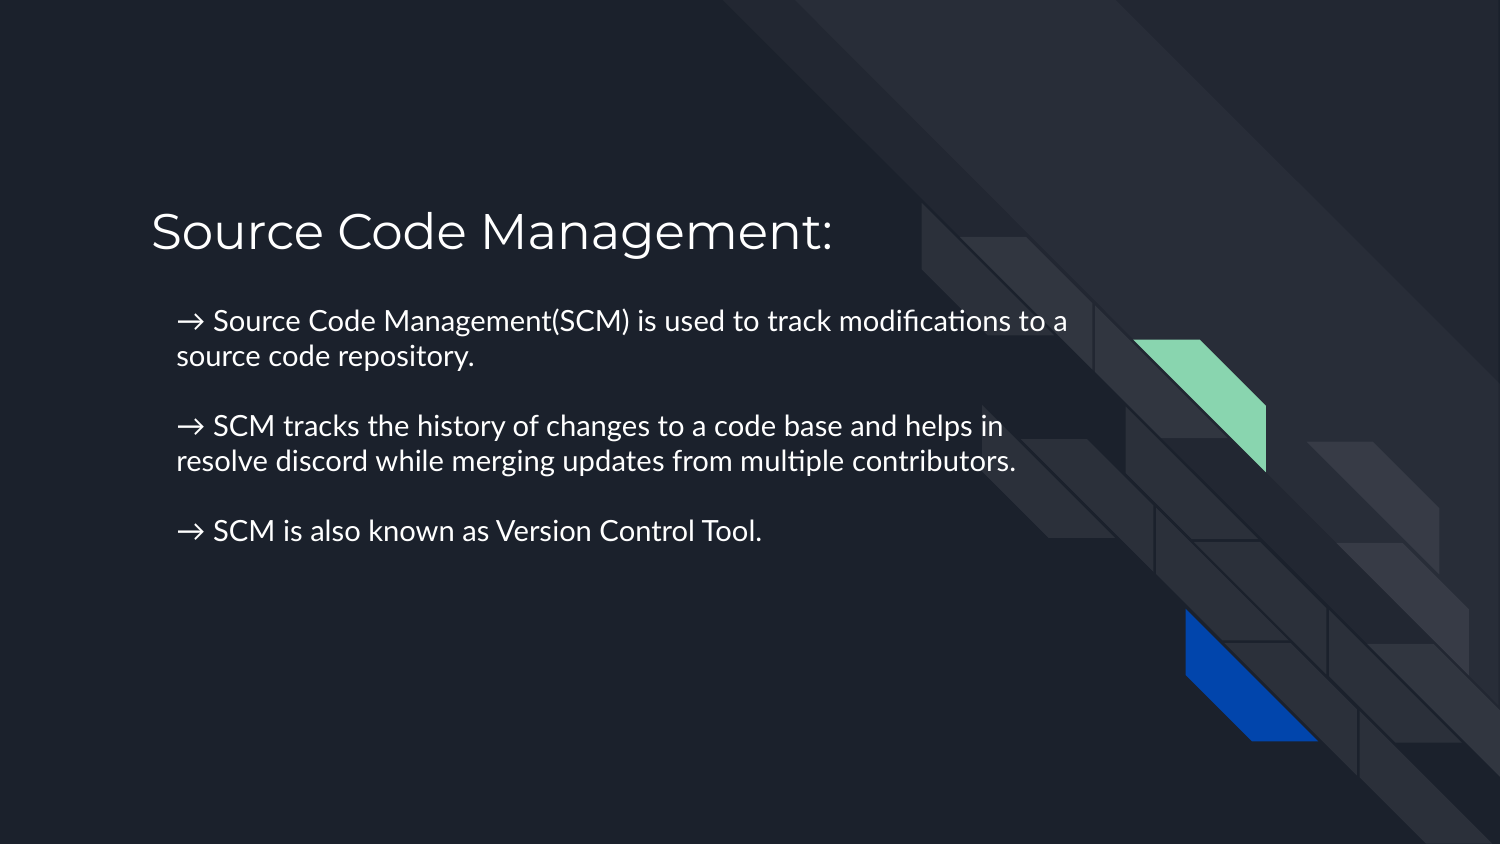

# Source Code Management:
→ Source Code Management(SCM) is used to track modifications to a source code repository.

→ SCM tracks the history of changes to a code base and helps in resolve discord while merging updates from multiple contributors.

→ SCM is also known as Version Control Tool.